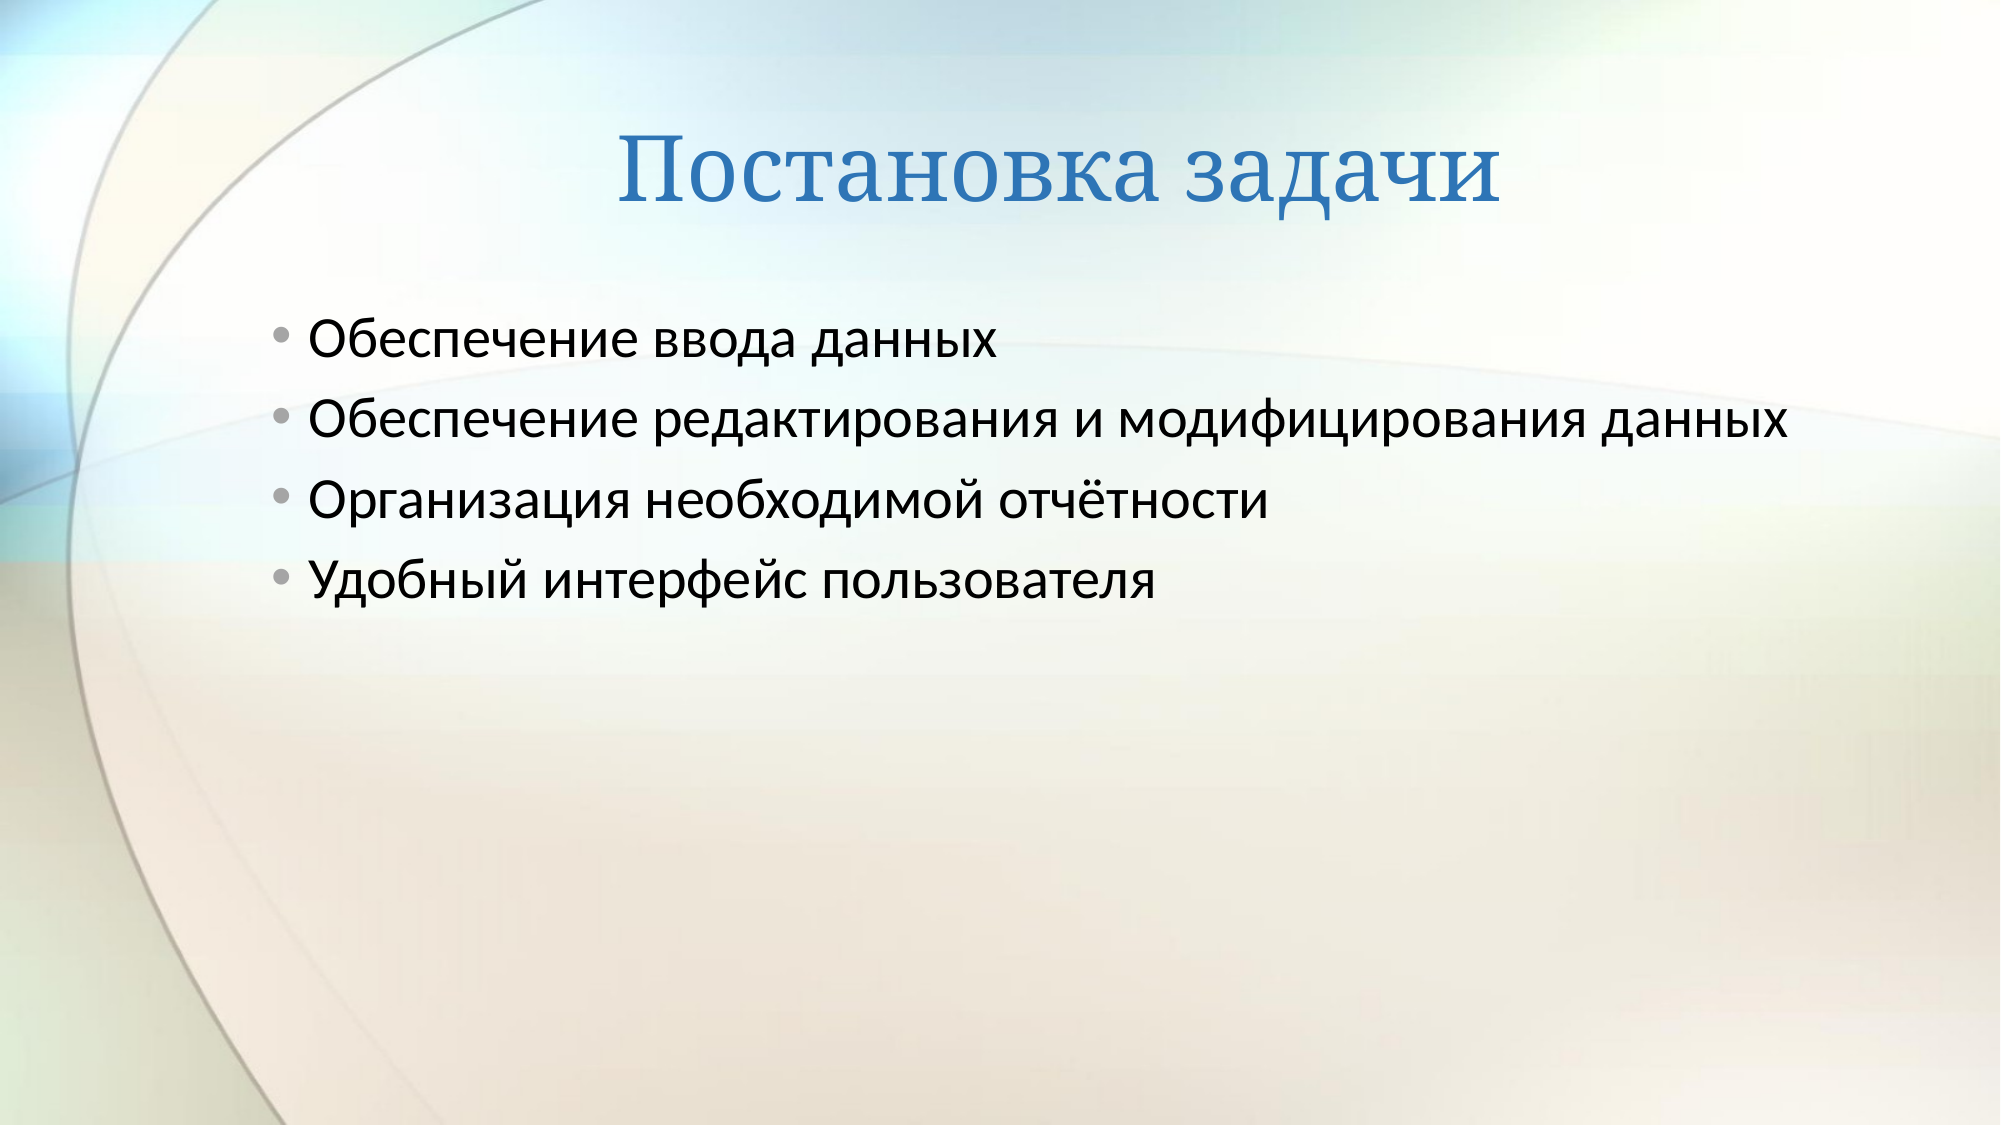

# Постановка задачи
Обеспечение ввода данных
Обеспечение редактирования и модифицирования данных
Организация необходимой отчётности
Удобный интерфейс пользователя